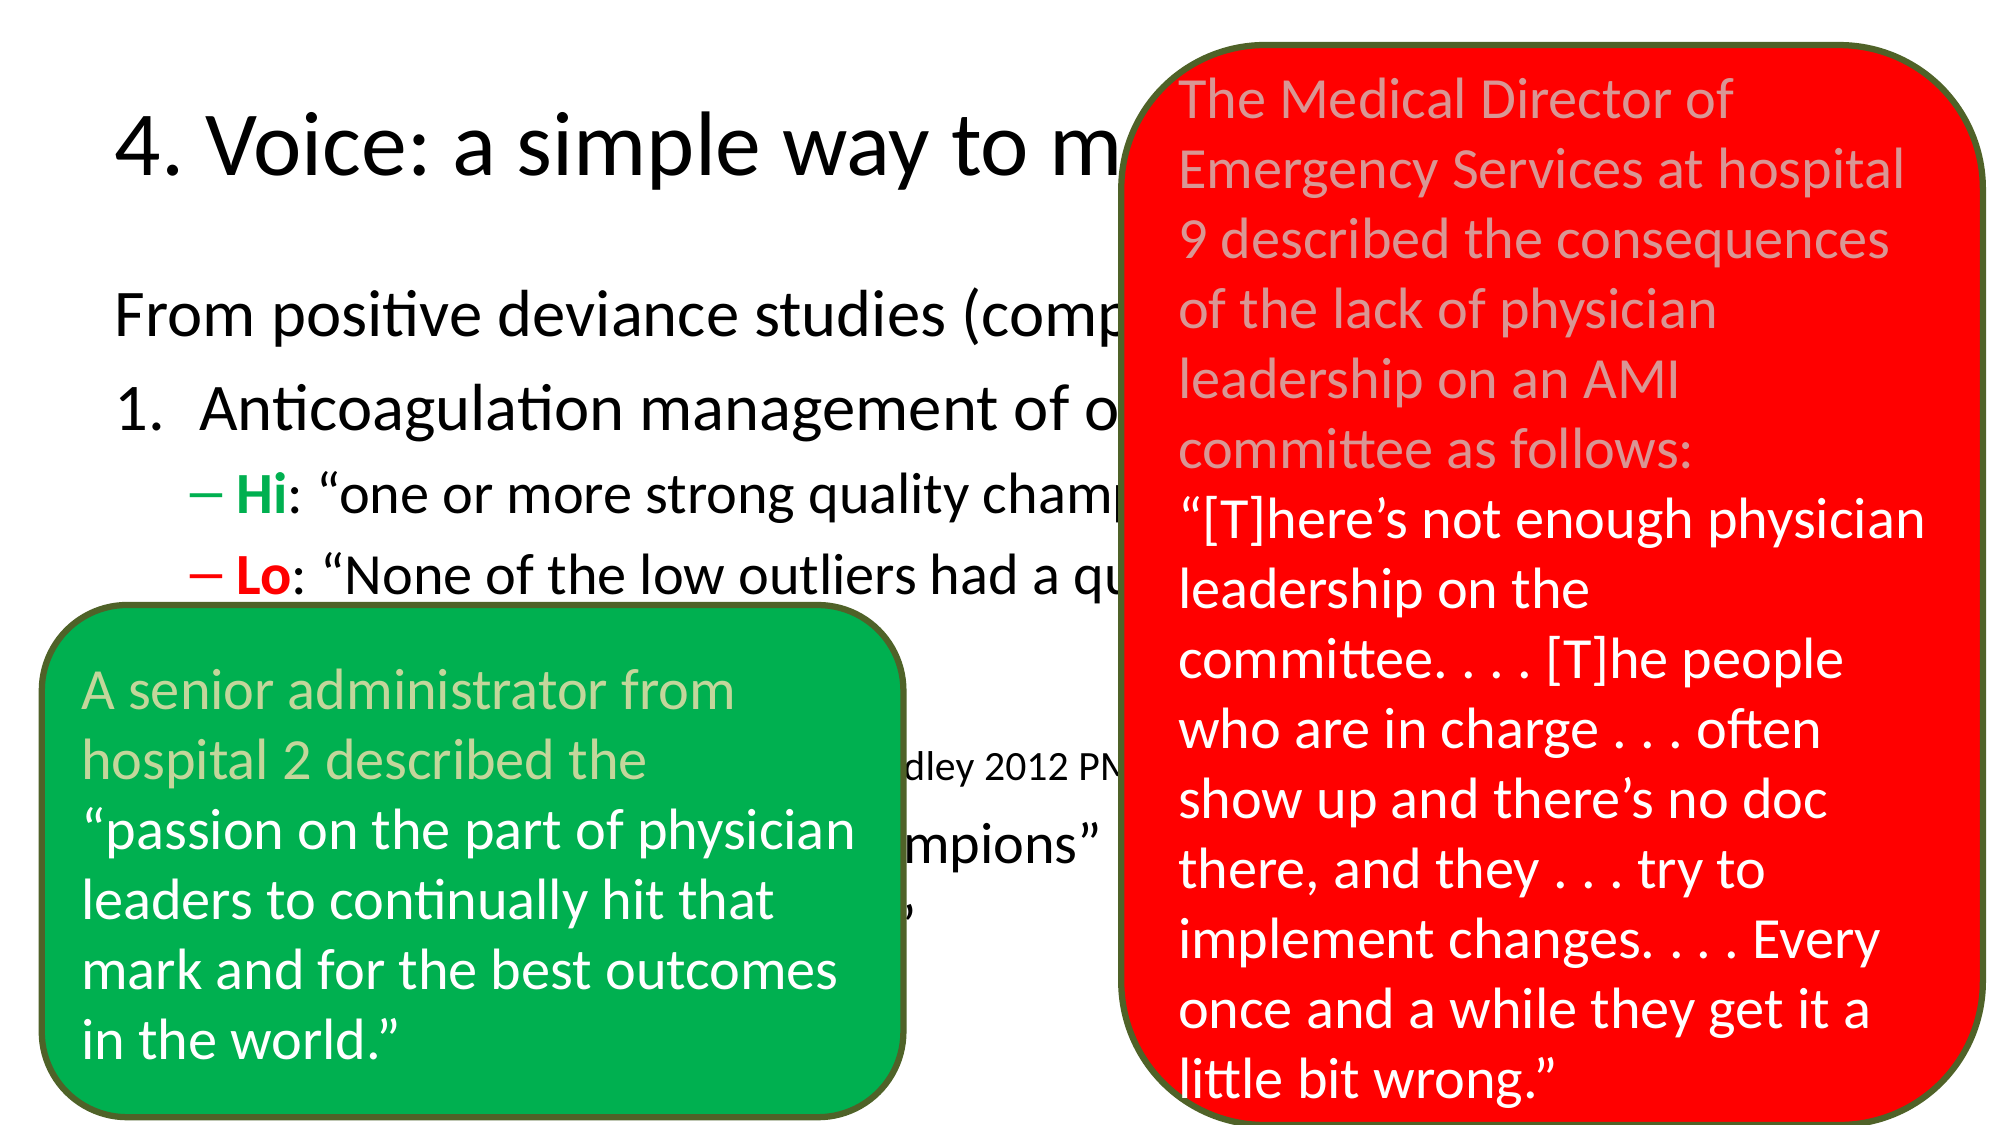

# 4. Voice: a simple way to make a difference
The Medical Director of Emergency Services at hospital 9 described the consequences of the lack of physician leadership on an AMI committee as follows: “[T]here’s not enough physician leadership on the committee. . . . [T]he people who are in charge . . . often show up and there’s no doc there, and they . . . try to implement changes. . . . Every
once and a while they get it a little bit wrong.”
From positive deviance studies (compare Hi and Lo outliers):
Anticoagulation management of outpts (Rose 2012 PMID 27349472)
Hi: “one or more strong quality champions”
Lo: “None of the low outliers had a quality champion.”

Acute MI management (Bradley 2012 PMID 22547471, 21403074)
Hi: “physician and nurse champions”
Lo: “nurse champions alone”

A senior administrator from hospital 2 described the “passion on the part of physician leaders to continually hit that mark and for the best outcomes in the world.”